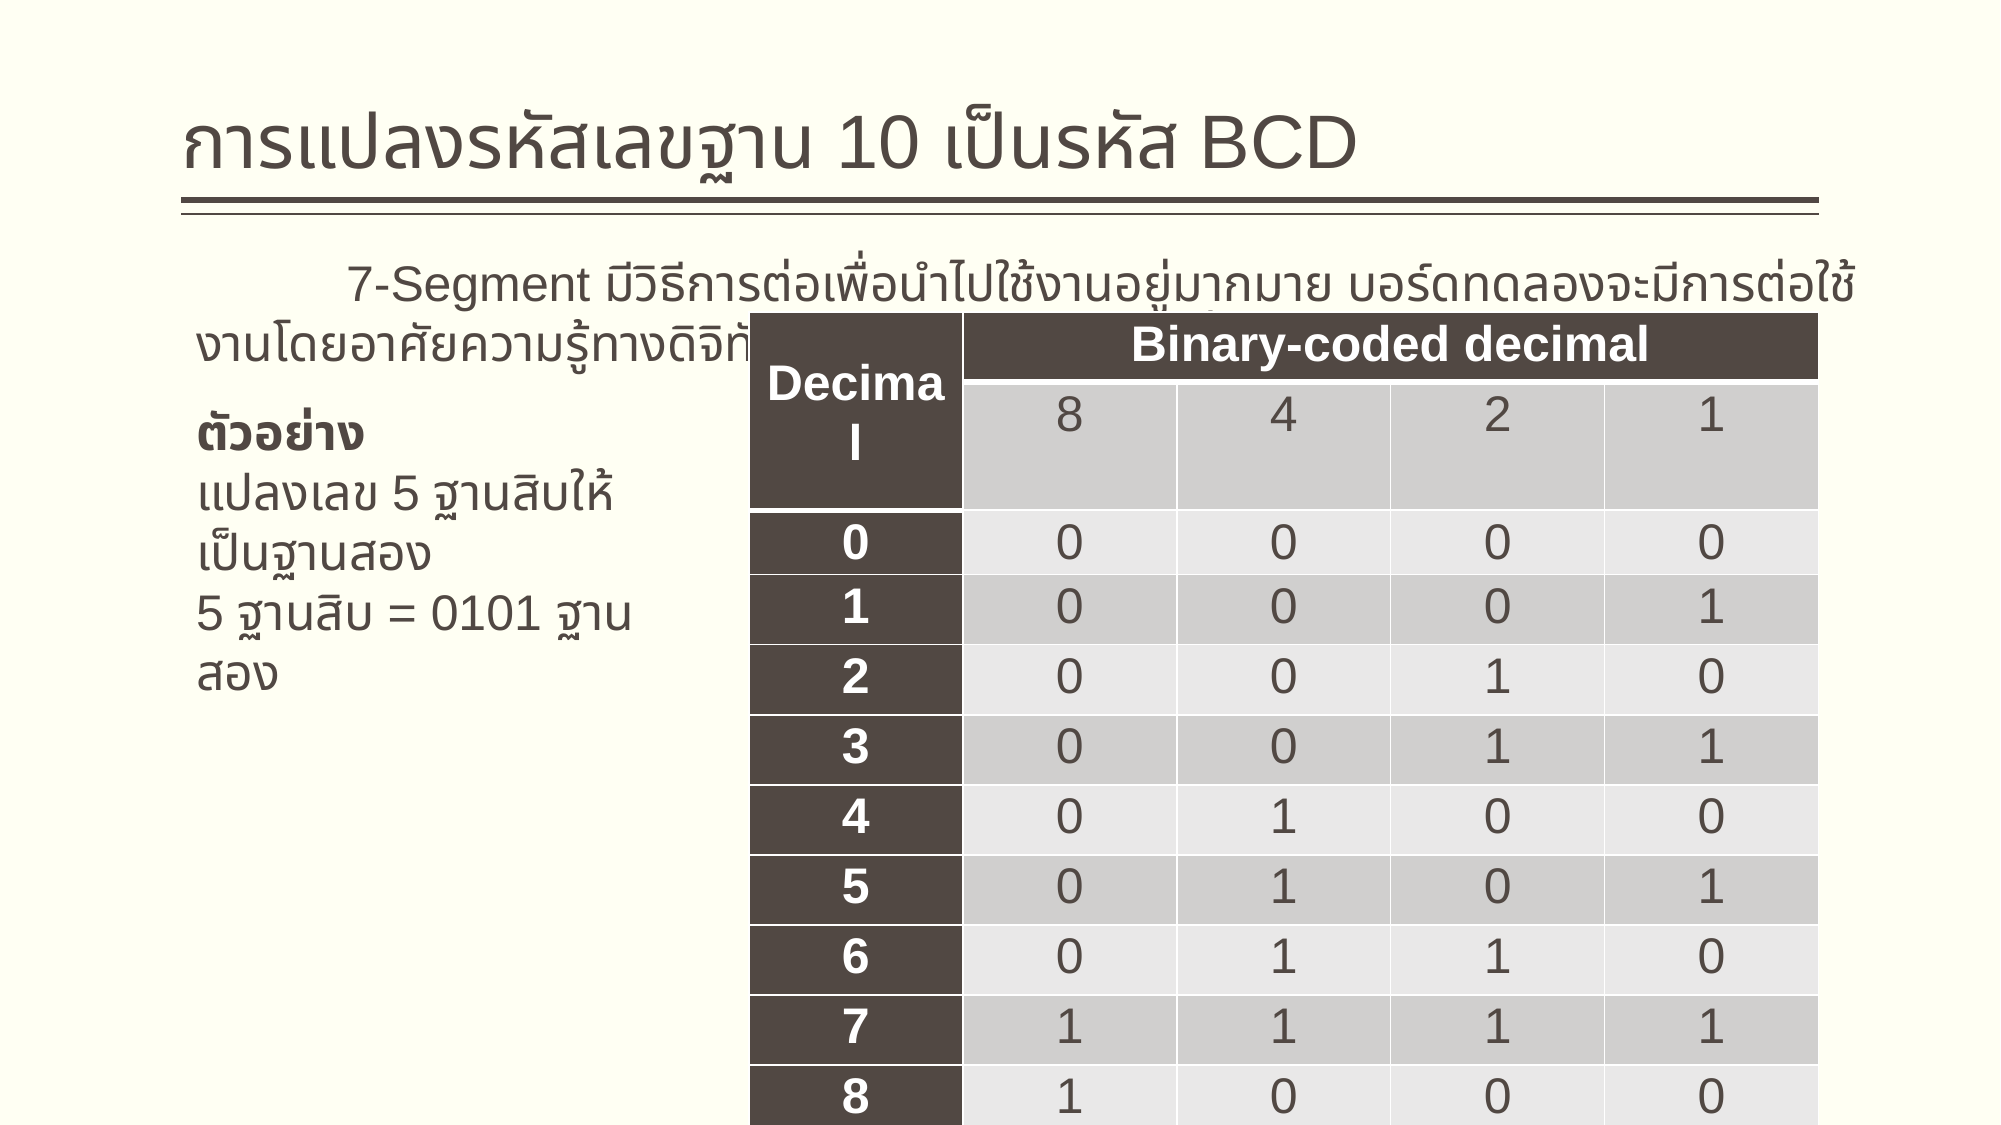

# การแปลงรหัสเลขฐาน 10 เป็นรหัส BCD
	7-Segment มีวิธีการต่อเพื่อนำไปใช้งานอยู่มากมาย บอร์ดทดลองจะมีการต่อใช้งานโดยอาศัยความรู้ทางดิจิทัล นั่นคือ การถอดรหัส ซึ่งใช้ไอซีถอดรหัส 4511
| Decimal | Binary-coded decimal |  |  |  |
| --- | --- | --- | --- | --- |
|  | 8 | 4 | 2 | 1 |
| 0 | 0 | 0 | 0 | 0 |
| 1 | 0 | 0 | 0 | 1 |
| 2 | 0 | 0 | 1 | 0 |
| 3 | 0 | 0 | 1 | 1 |
| 4 | 0 | 1 | 0 | 0 |
| 5 | 0 | 1 | 0 | 1 |
| 6 | 0 | 1 | 1 | 0 |
| 7 | 1 | 1 | 1 | 1 |
| 8 | 1 | 0 | 0 | 0 |
| 9 | 1 | 0 | 0 | 1 |
ตัวอย่าง
แปลงเลข 5 ฐานสิบให้เป็นฐานสอง
5 ฐานสิบ = 0101 ฐานสอง